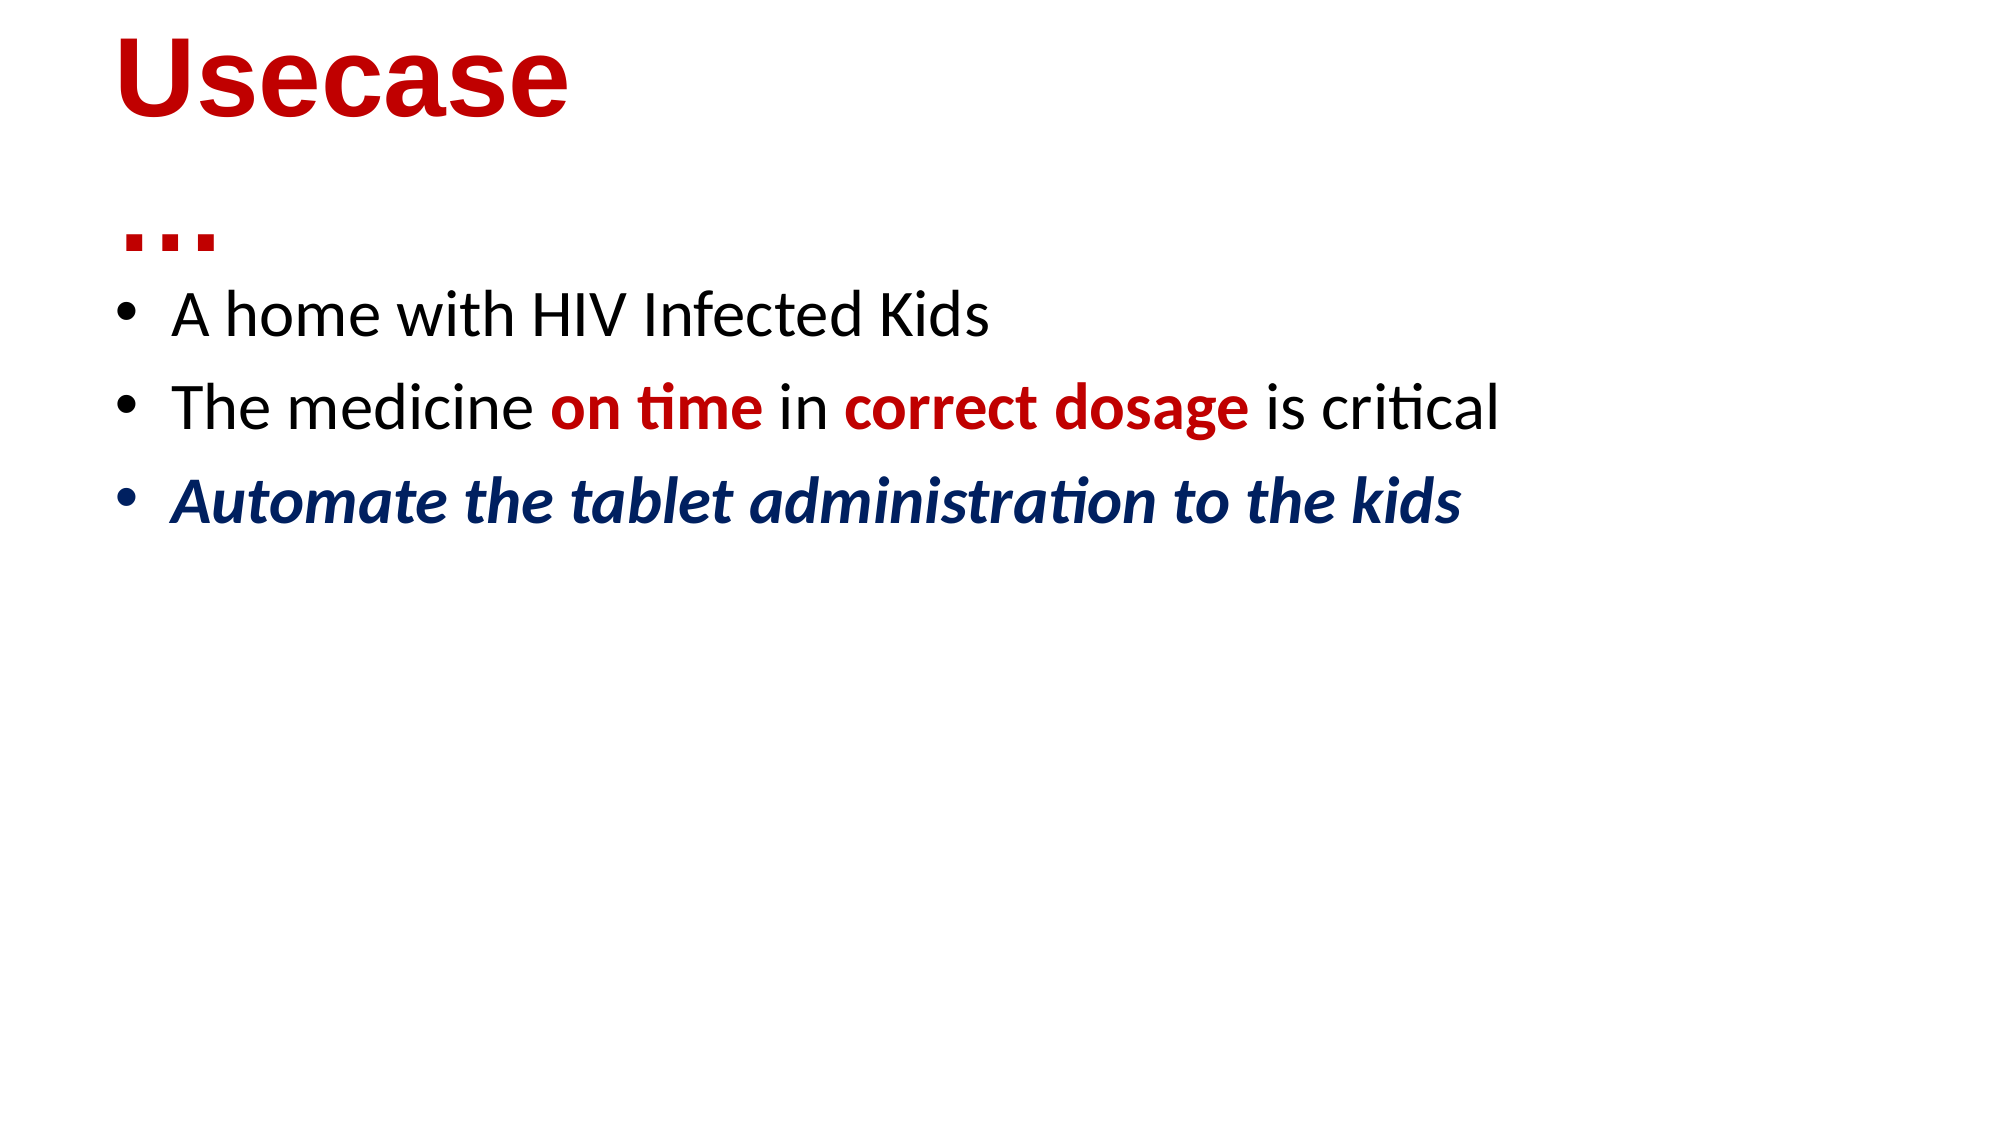

# Usecase…
A home with HIV Infected Kids
The medicine on time in correct dosage is critical
Automate the tablet administration to the kids